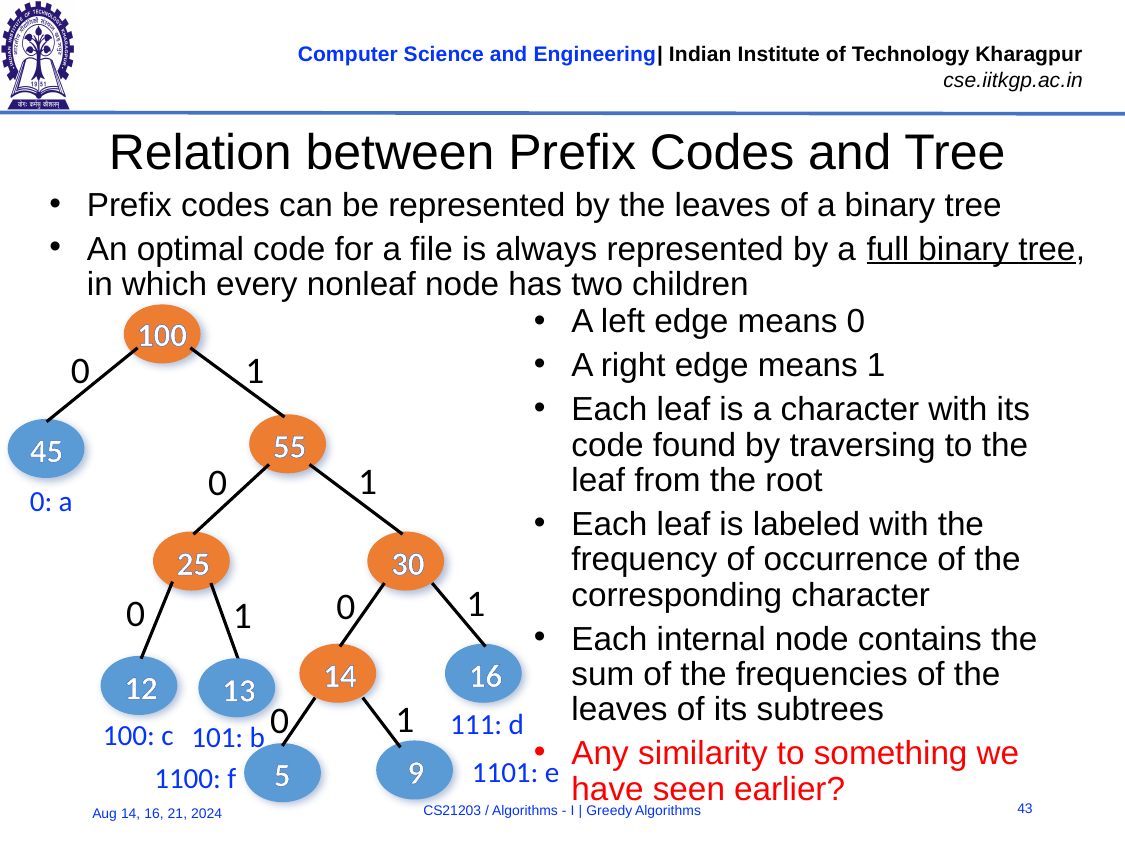

# Relation between Prefix Codes and Tree
Prefix codes can be represented by the leaves of a binary tree
An optimal code for a file is always represented by a full binary tree, in which every nonleaf node has two children
A left edge means 0
A right edge means 1
Each leaf is a character with its code found by traversing to the leaf from the root
Each leaf is labeled with the frequency of occurrence of the corresponding character
Each internal node contains the sum of the frequencies of the leaves of its subtrees
Any similarity to something we have seen earlier?

100
0
1

55

45
1
0
0: a

25
30
1
0
0
1

14
16

12
13
1
0
111: d
100: c
101: b

9
5
1101: e
1100: f
43
CS21203 / Algorithms - I | Greedy Algorithms
Aug 14, 16, 21, 2024